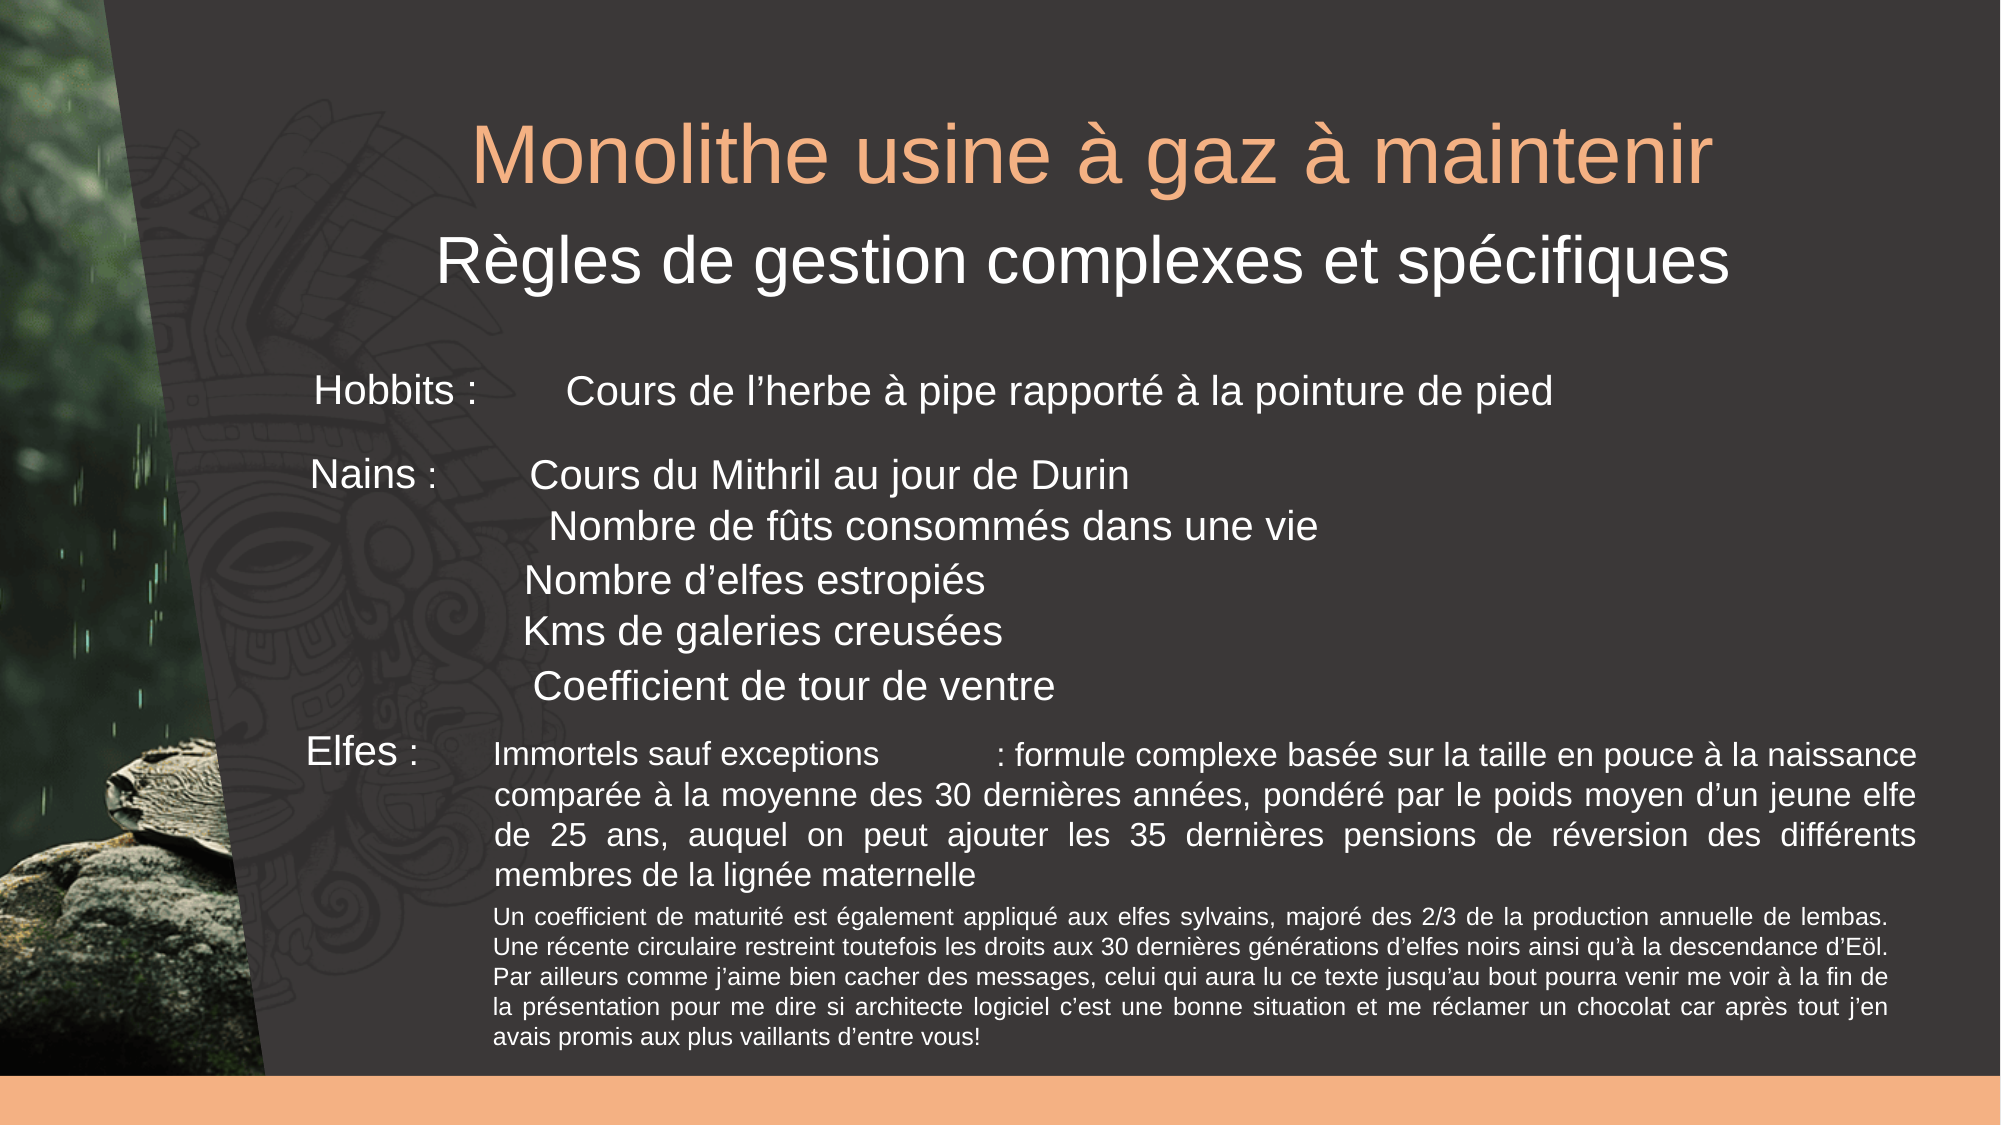

Monolithe usine à gaz à maintenir
Règles de gestion complexes et spécifiques
Hobbits :
Cours de l’herbe à pipe rapporté à la pointure de pied
Nains :
Cours du Mithril au jour de Durin
Nombre de fûts consommés dans une vie
Nombre d’elfes estropiés
Kms de galeries creusées
Coefficient de tour de ventre
Elfes :
Immortels sauf exceptions
                                                    : formule complexe basée sur la taille en pouce à la naissance comparée à la moyenne des 30 dernières années, pondéré par le poids moyen d’un jeune elfe de 25 ans, auquel on peut ajouter les 35 dernières pensions de réversion des différents membres de la lignée maternelle
Un coefficient de maturité est également appliqué aux elfes sylvains, majoré des 2/3 de la production annuelle de lembas. Une récente circulaire restreint toutefois les droits aux 30 dernières générations d’elfes noirs ainsi qu’à la descendance d’Eöl. Par ailleurs comme j’aime bien cacher des messages, celui qui aura lu ce texte jusqu’au bout pourra venir me voir à la fin de la présentation pour me dire si architecte logiciel c’est une bonne situation et me réclamer un chocolat car après tout j’en avais promis aux plus vaillants d’entre vous!